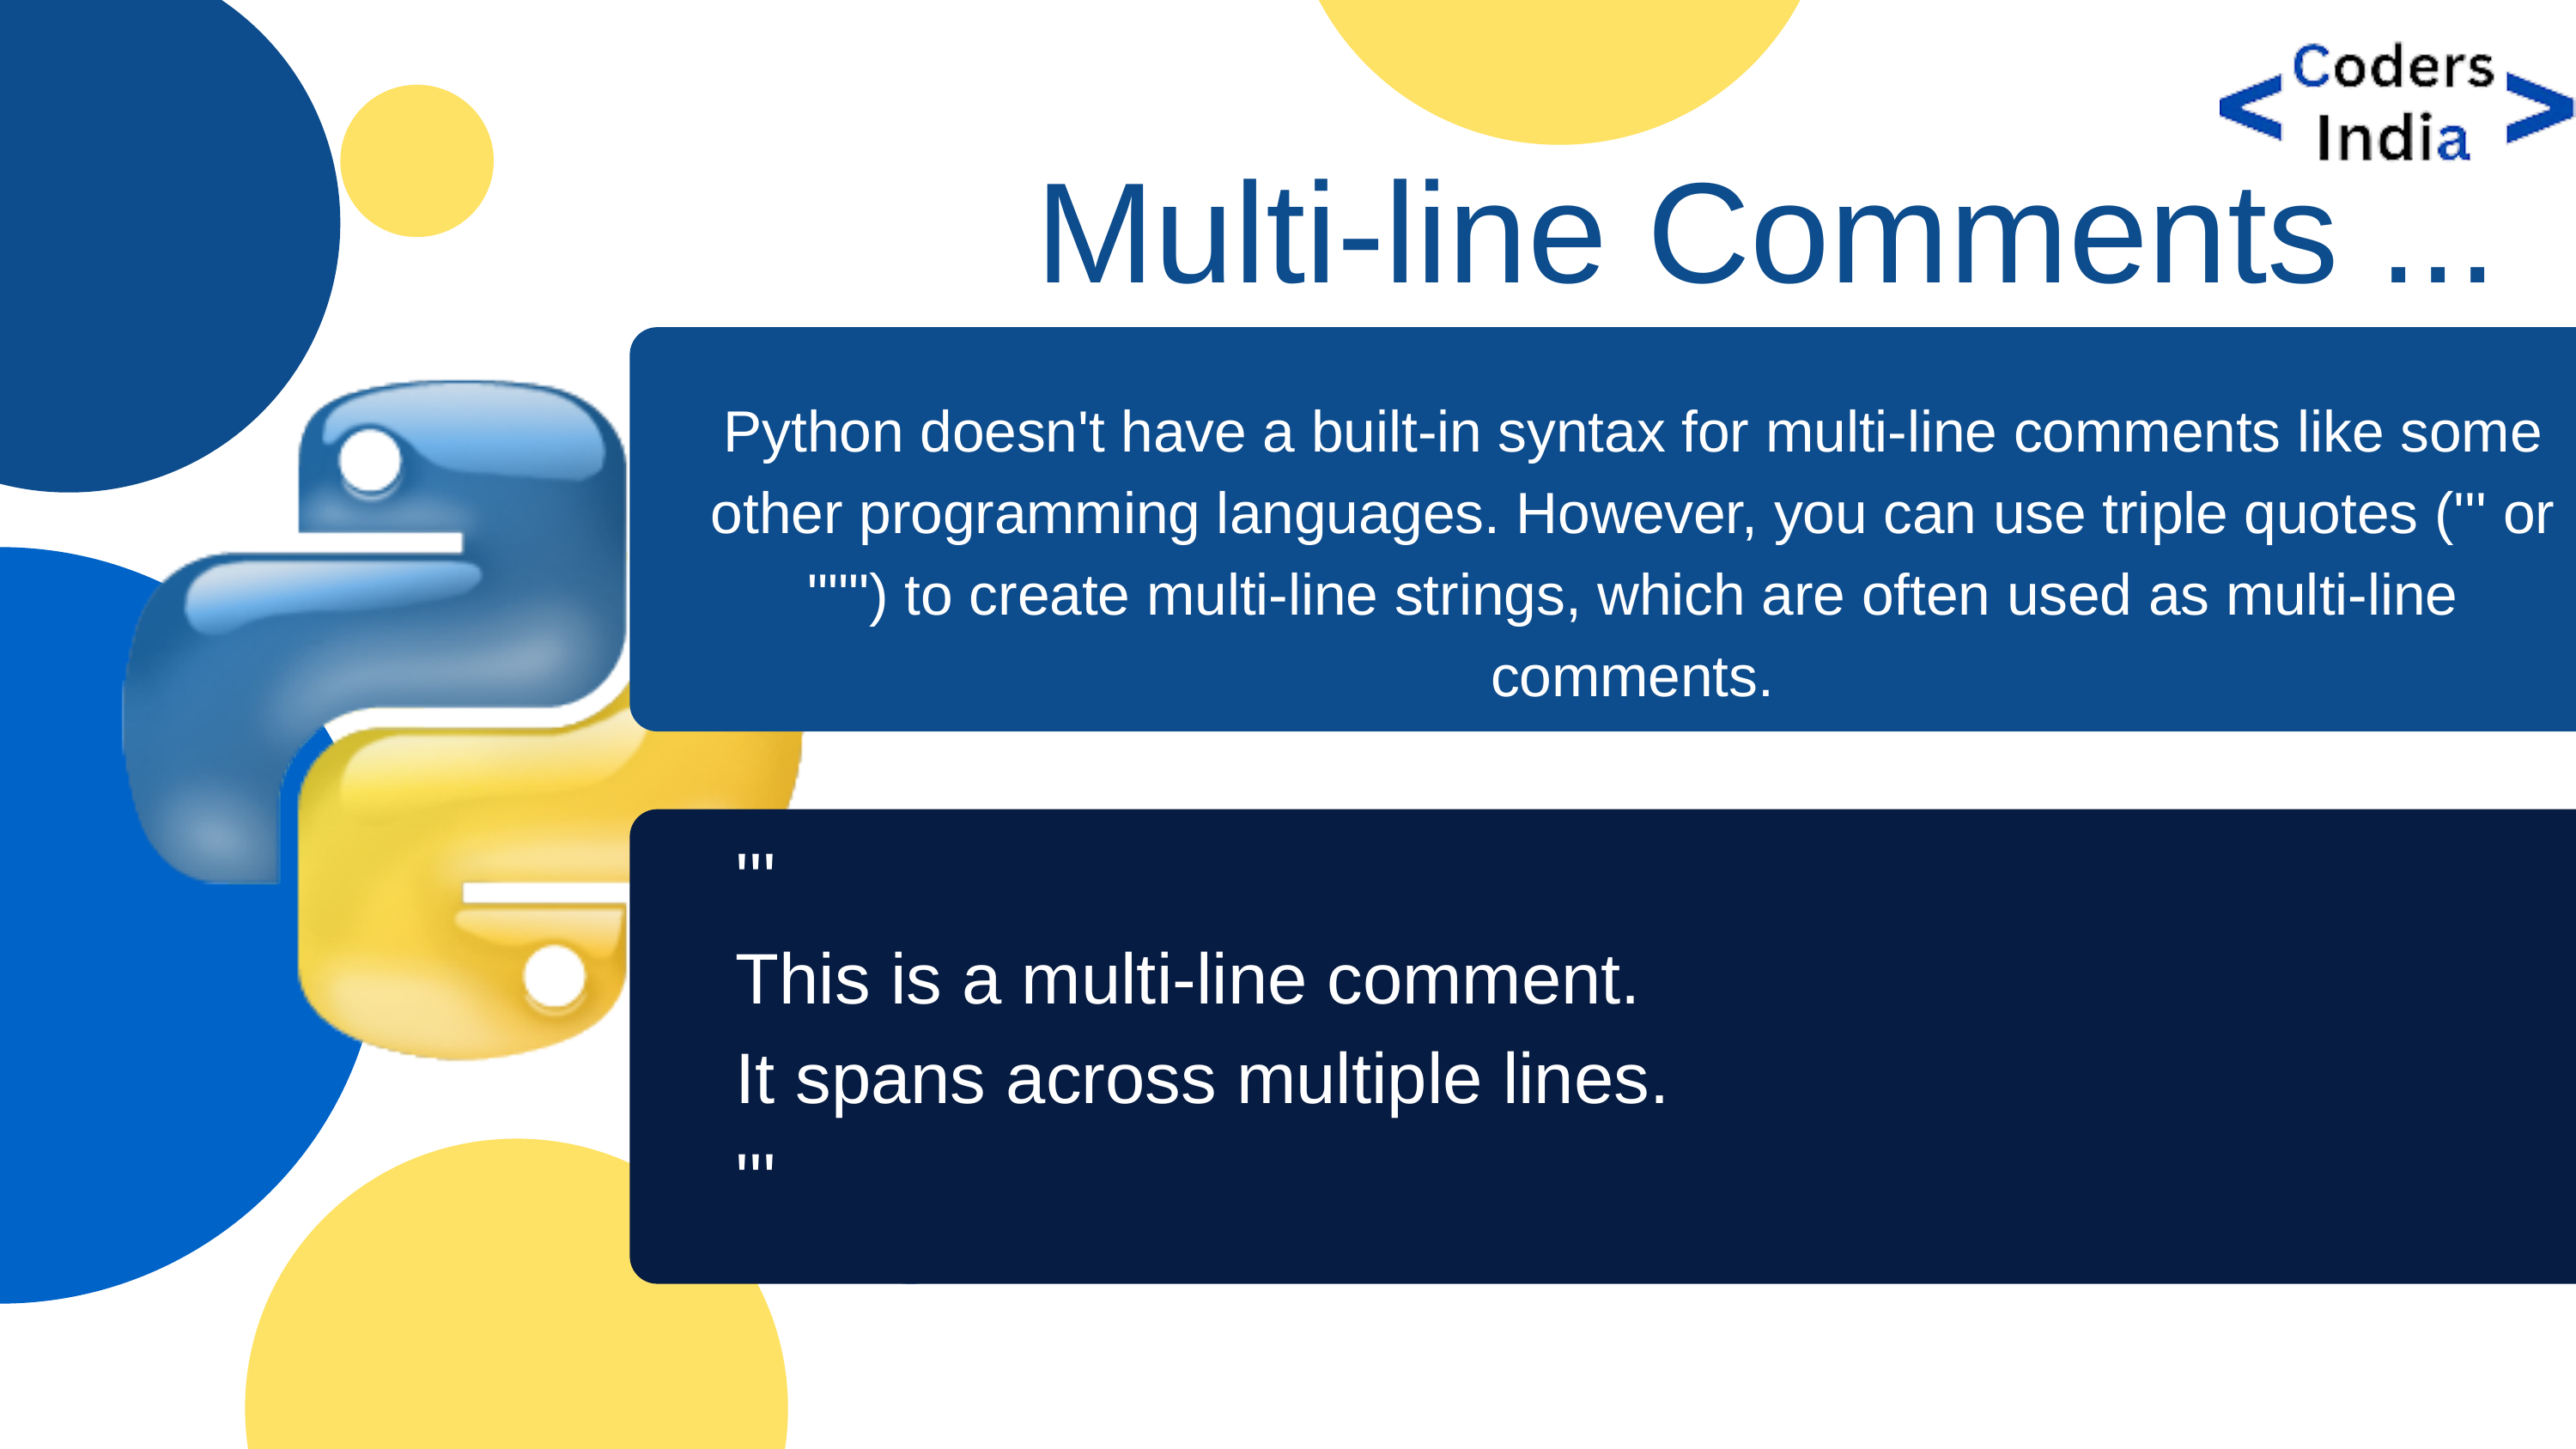

Multi-line Comments ...

Python doesn't have a built-in syntax for multi-line comments like some other programming languages. However, you can use triple quotes (''' or """) to create multi-line strings, which are often used as multi-line comments.

'''
This is a multi-line comment.
It spans across multiple lines.
'''